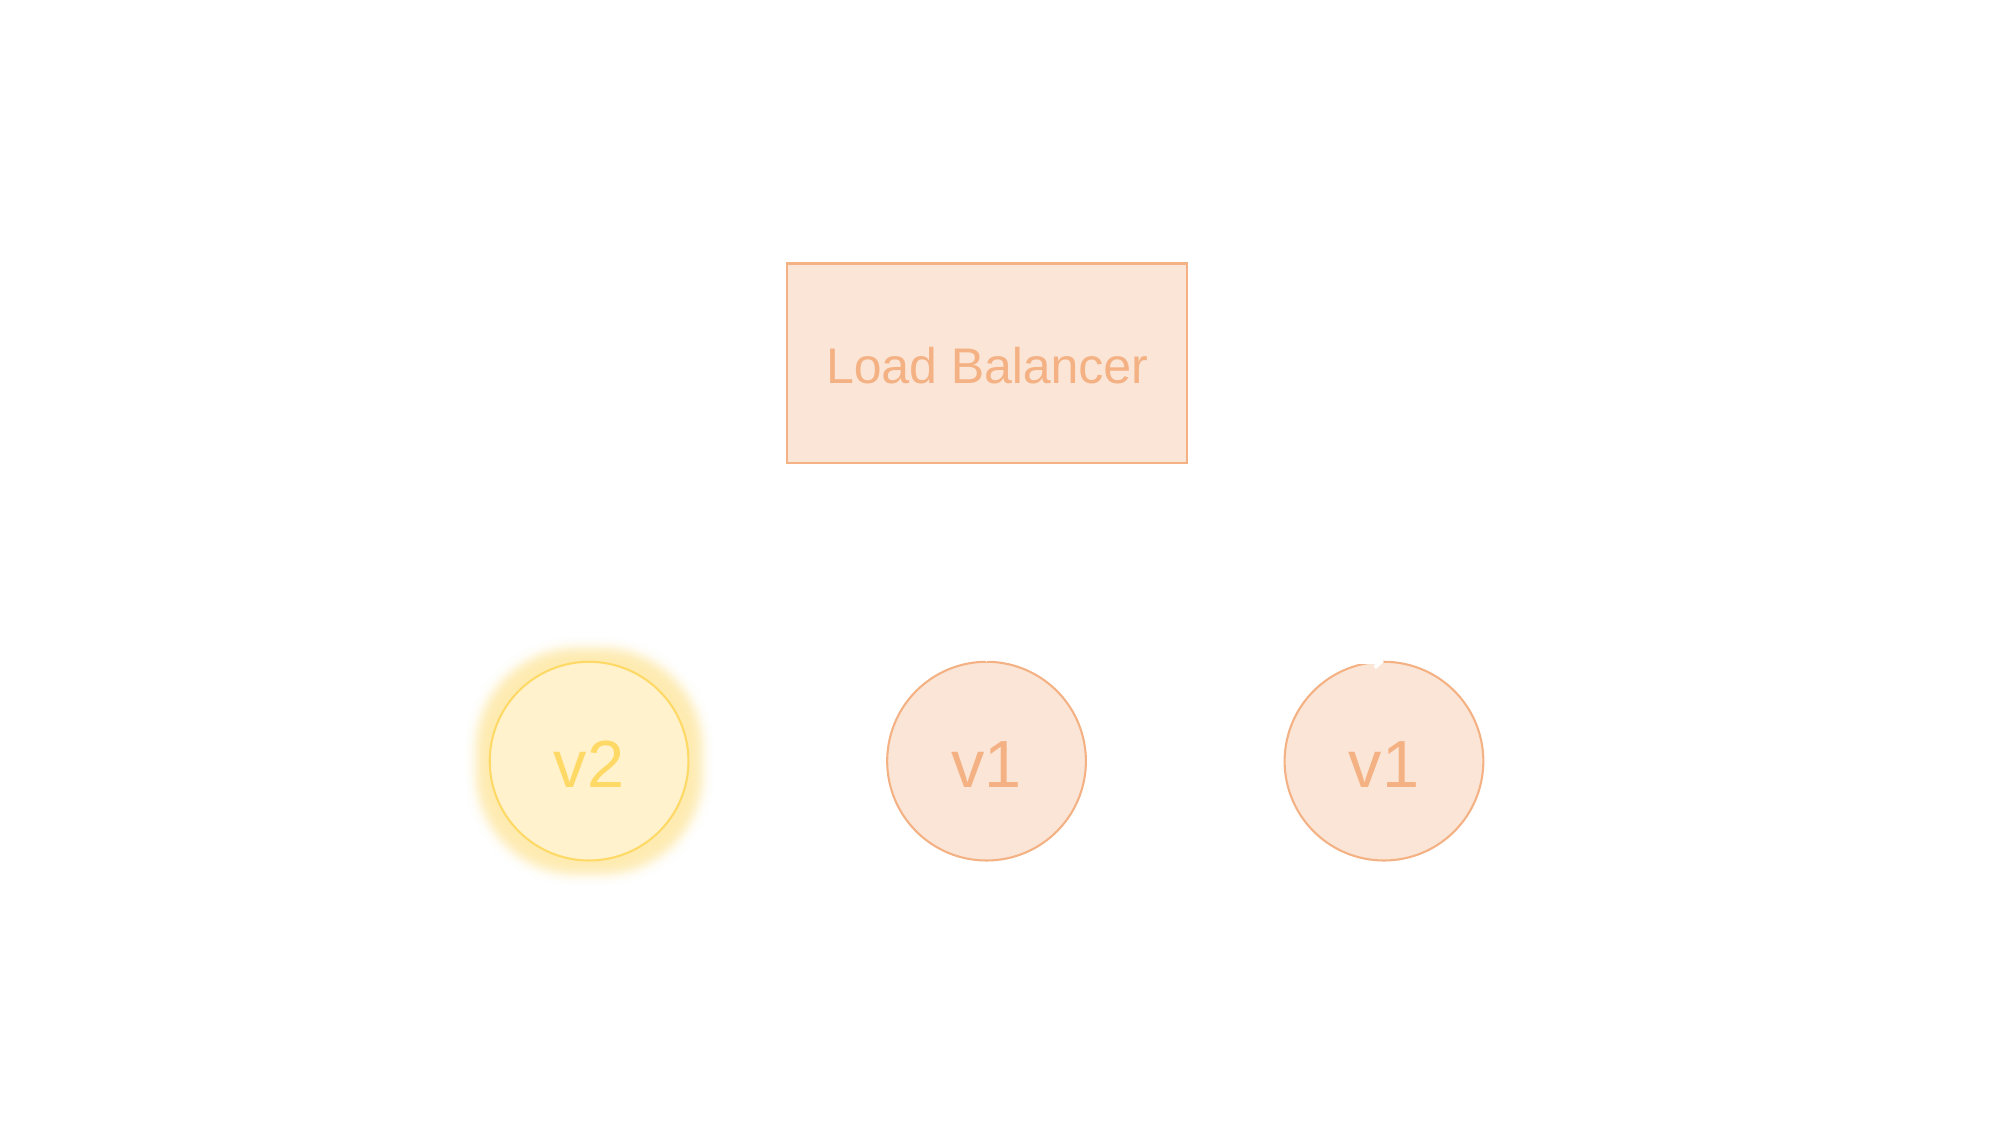

# Rolling update – Deploy without downtime
Load Balancer
v2
v1
v1